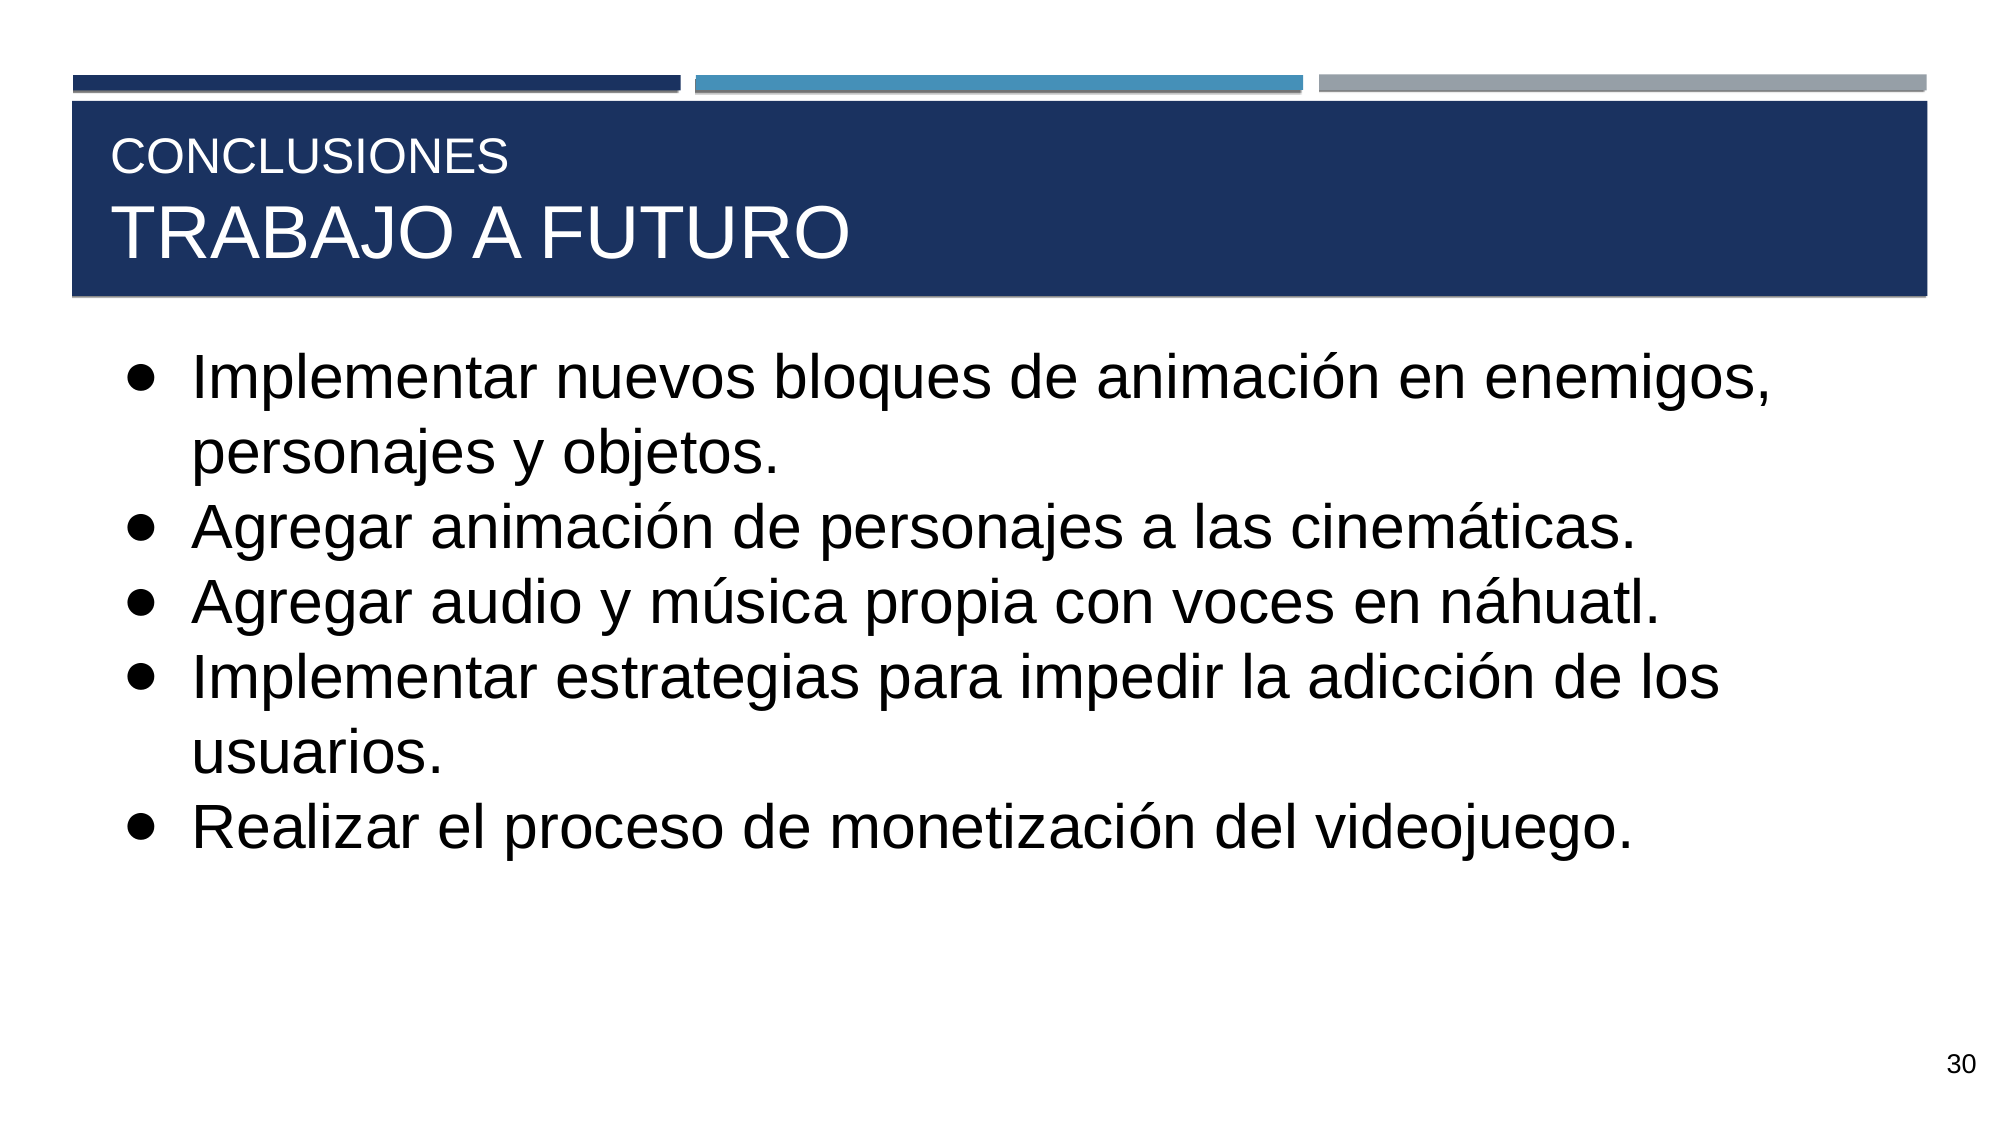

CONCLUSIONES
TRABAJO A FUTURO
Implementar nuevos bloques de animación en enemigos, personajes y objetos.
Agregar animación de personajes a las cinemáticas.
Agregar audio y música propia con voces en náhuatl.
Implementar estrategias para impedir la adicción de los usuarios.
Realizar el proceso de monetización del videojuego.
30